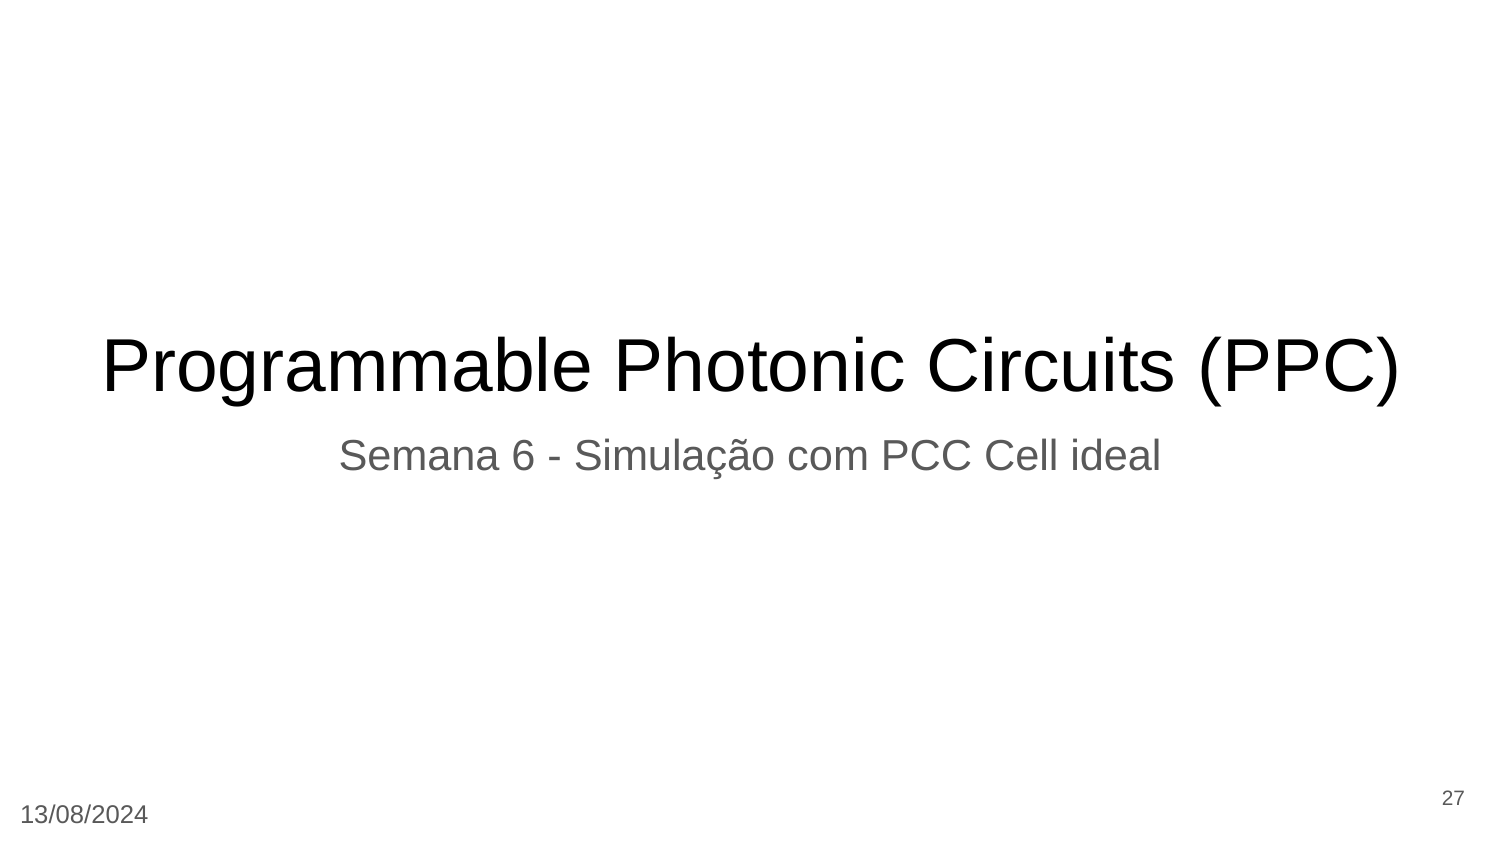

Programmable Photonic Circuits (PPC)
Semana 6 - Simulação com PCC Cell ideal
27
13/08/2024